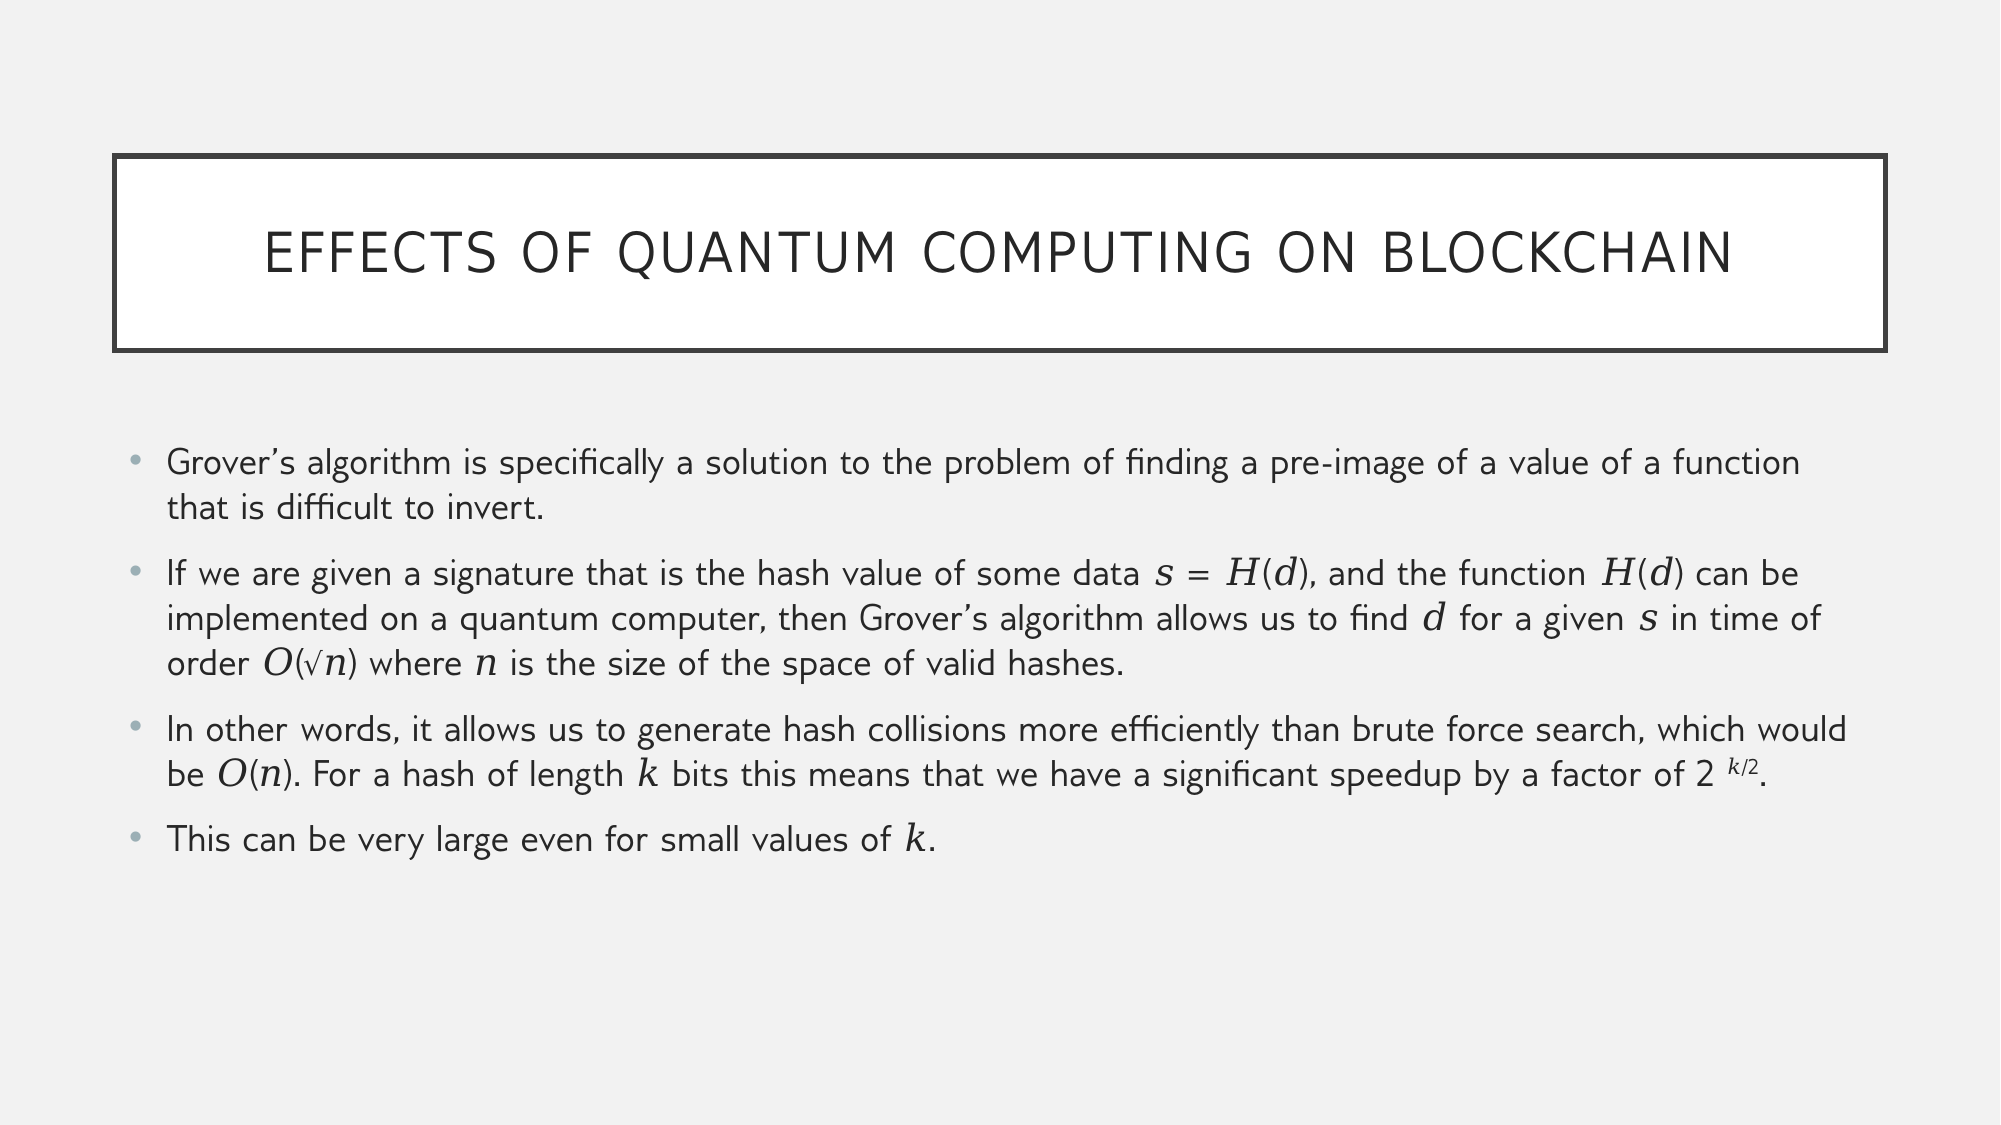

# Effects of Quantum Computing on Blockchain
Grover’s algorithm is specifically a solution to the problem of finding a pre-image of a value of a function that is difficult to invert.
If we are given a signature that is the hash value of some data 𝑠 = 𝐻(𝑑), and the function 𝐻(𝑑) can be implemented on a quantum computer, then Grover’s algorithm allows us to find 𝑑 for a given 𝑠 in time of order 𝑂(√𝑛) where 𝑛 is the size of the space of valid hashes.
In other words, it allows us to generate hash collisions more efficiently than brute force search, which would be 𝑂(𝑛). For a hash of length 𝑘 bits this means that we have a significant speedup by a factor of 2 𝑘/2.
This can be very large even for small values of 𝑘.